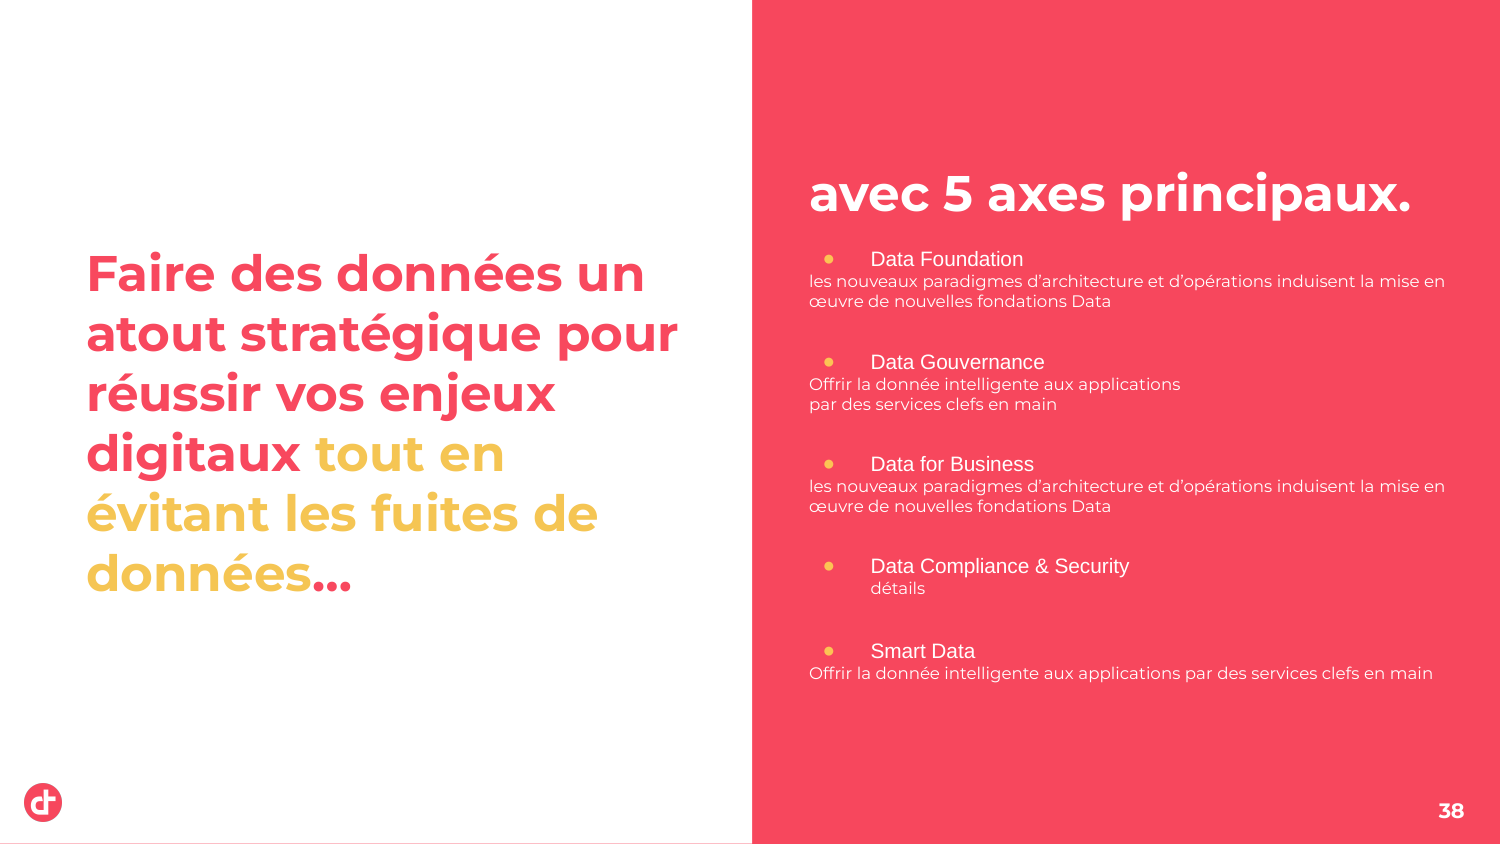

avec 5 axes principaux.

Data Foundation
les nouveaux paradigmes d’architecture et d’opérations induisent la mise en œuvre de nouvelles fondations Data

Data Gouvernance
Offrir la donnée intelligente aux applications
par des services clefs en main

Data for Business
les nouveaux paradigmes d’architecture et d’opérations induisent la mise en œuvre de nouvelles fondations Data

Data Compliance & Security
détails

Smart Data
Offrir la donnée intelligente aux applications par des services clefs en main
# Faire des données un atout stratégique pour réussir vos enjeux digitaux tout en évitant les fuites de données…
38